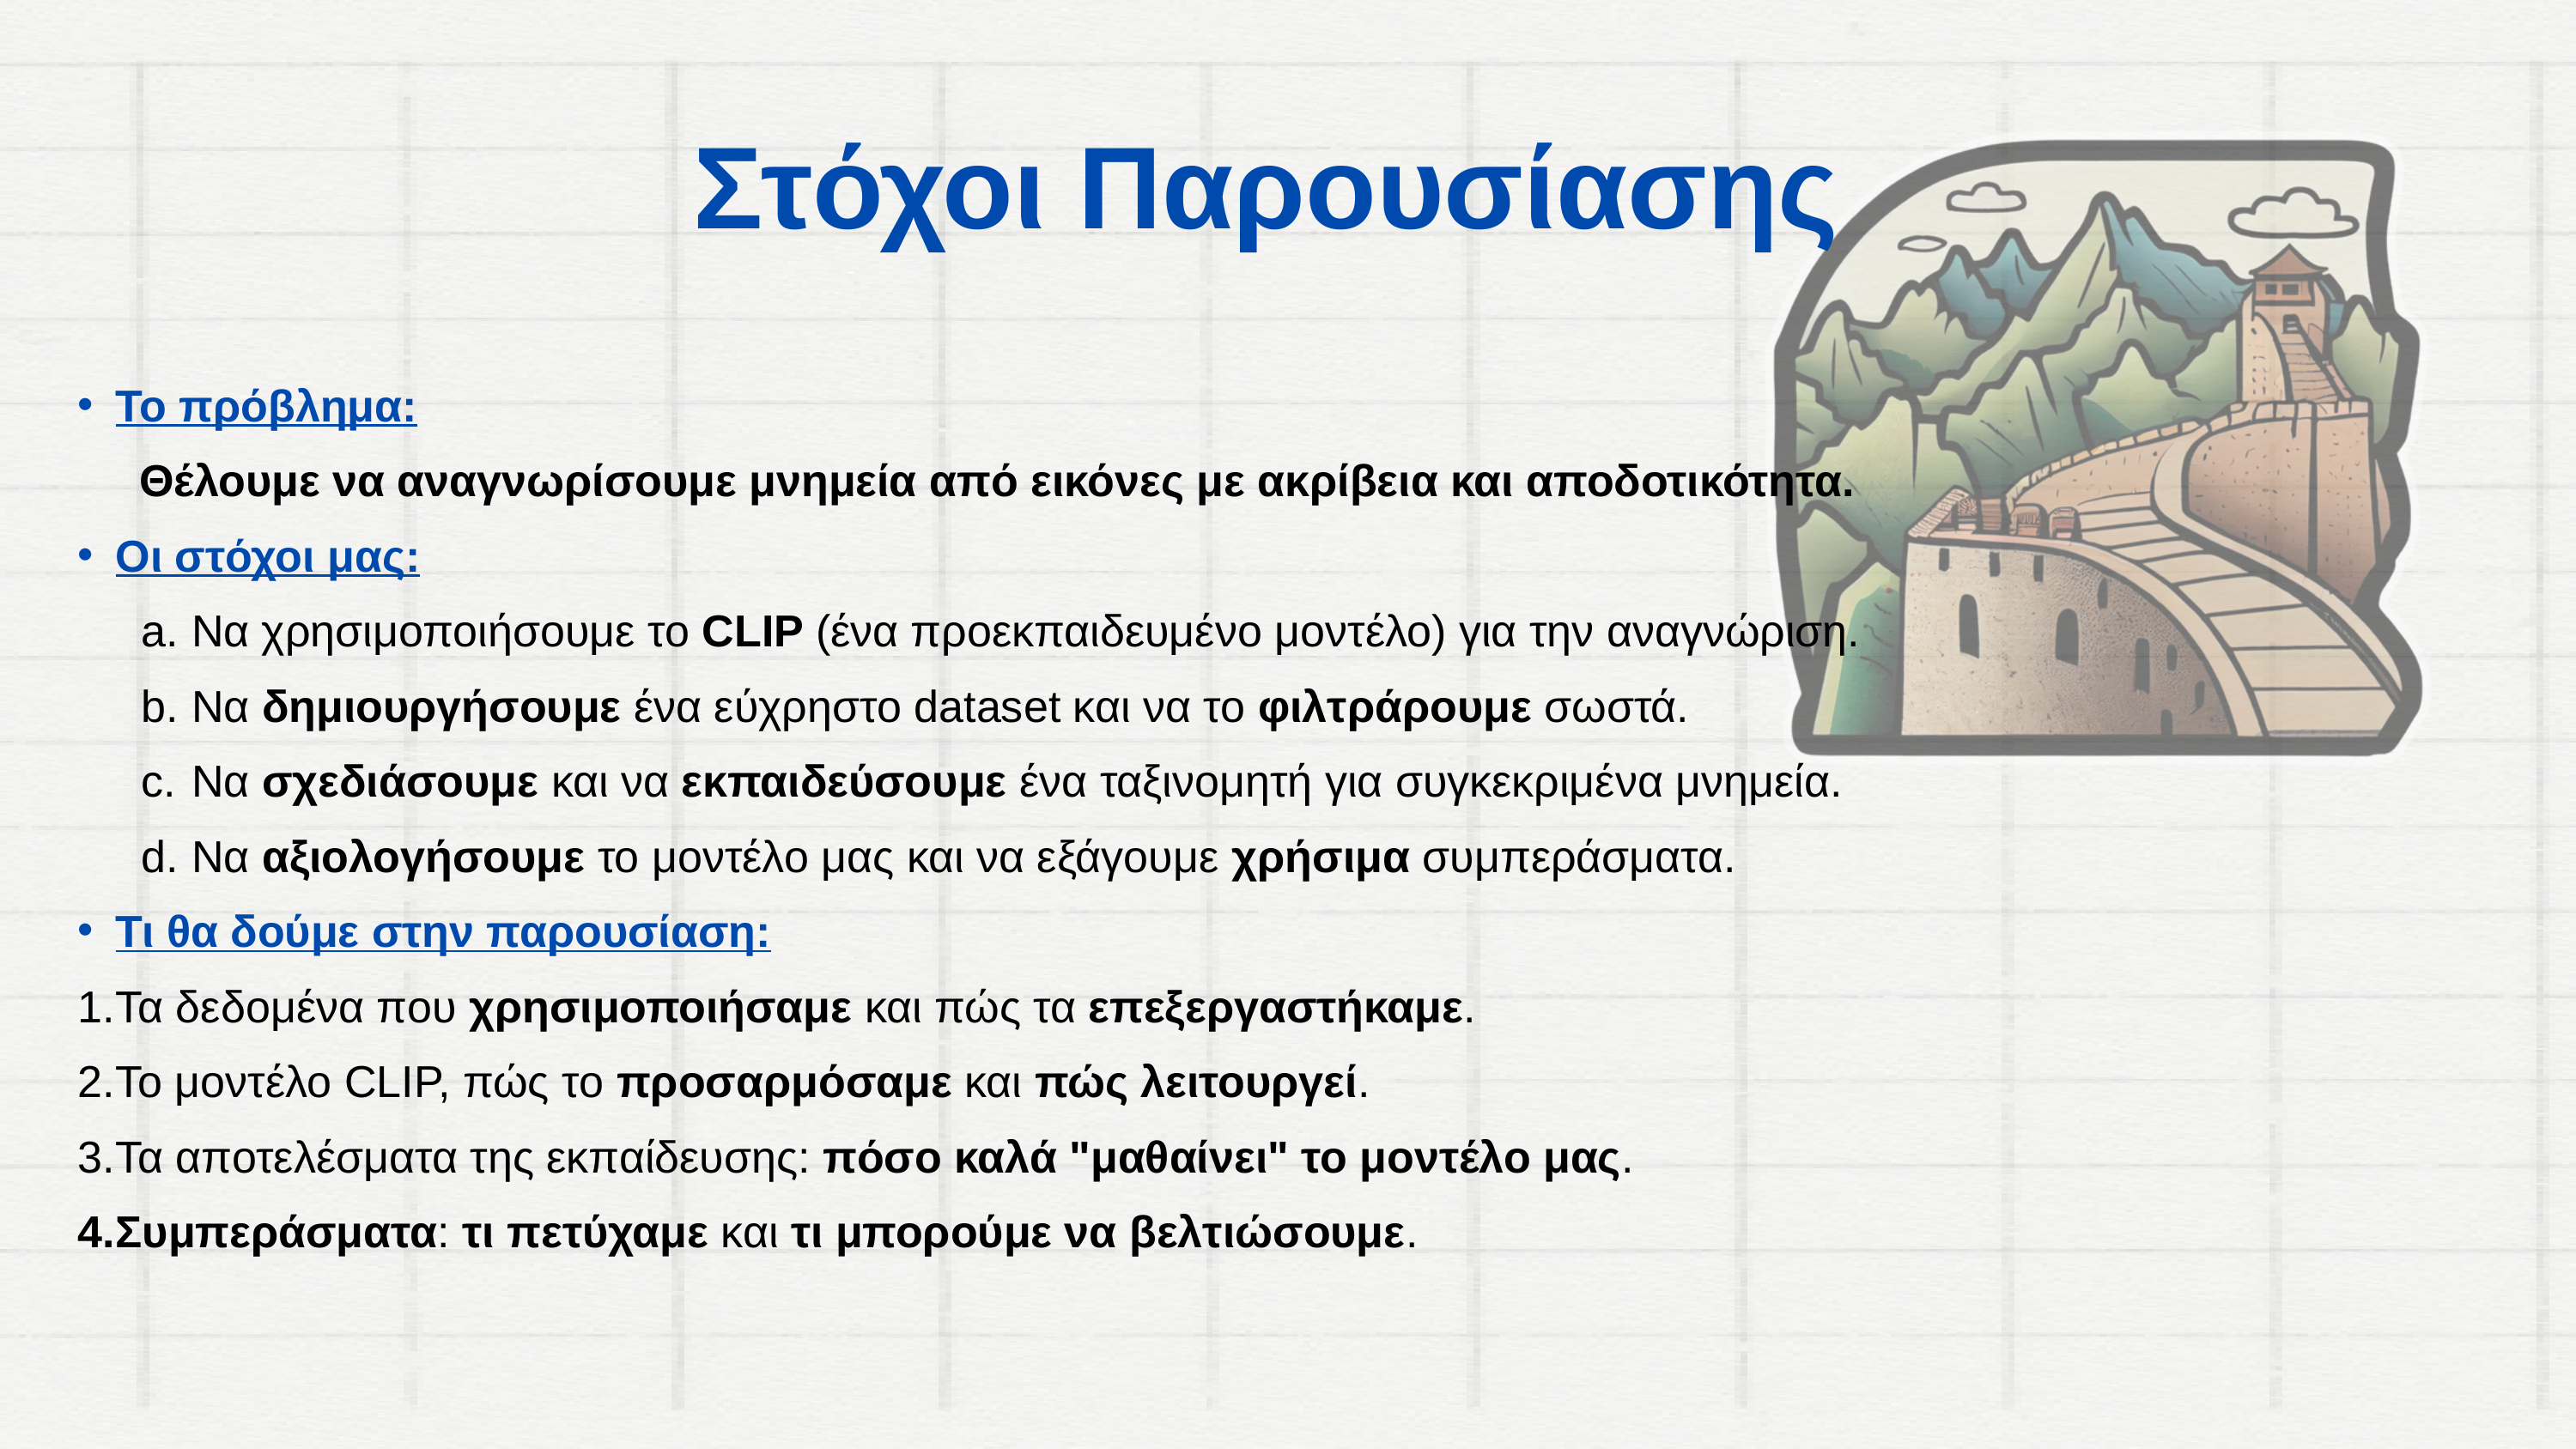

Το πρόβλημα:
        Θέλουμε να αναγνωρίσουμε μνημεία από εικόνες με ακρίβεια και αποδοτικότητα.
Οι στόχοι μας:
Να χρησιμοποιήσουμε το CLIP (ένα προεκπαιδευμένο μοντέλο) για την αναγνώριση.
Να δημιουργήσουμε ένα εύχρηστο dataset και να το φιλτράρουμε σωστά.
Να σχεδιάσουμε και να εκπαιδεύσουμε ένα ταξινομητή για συγκεκριμένα μνημεία.
Να αξιολογήσουμε το μοντέλο μας και να εξάγουμε χρήσιμα συμπεράσματα.
Τι θα δούμε στην παρουσίαση:
Τα δεδομένα που χρησιμοποιήσαμε και πώς τα επεξεργαστήκαμε.
Το μοντέλο CLIP, πώς το προσαρμόσαμε και πώς λειτουργεί.
Τα αποτελέσματα της εκπαίδευσης: πόσο καλά "μαθαίνει" το μοντέλο μας.
Συμπεράσματα: τι πετύχαμε και τι μπορούμε να βελτιώσουμε.
Στόχοι Παρουσίασης